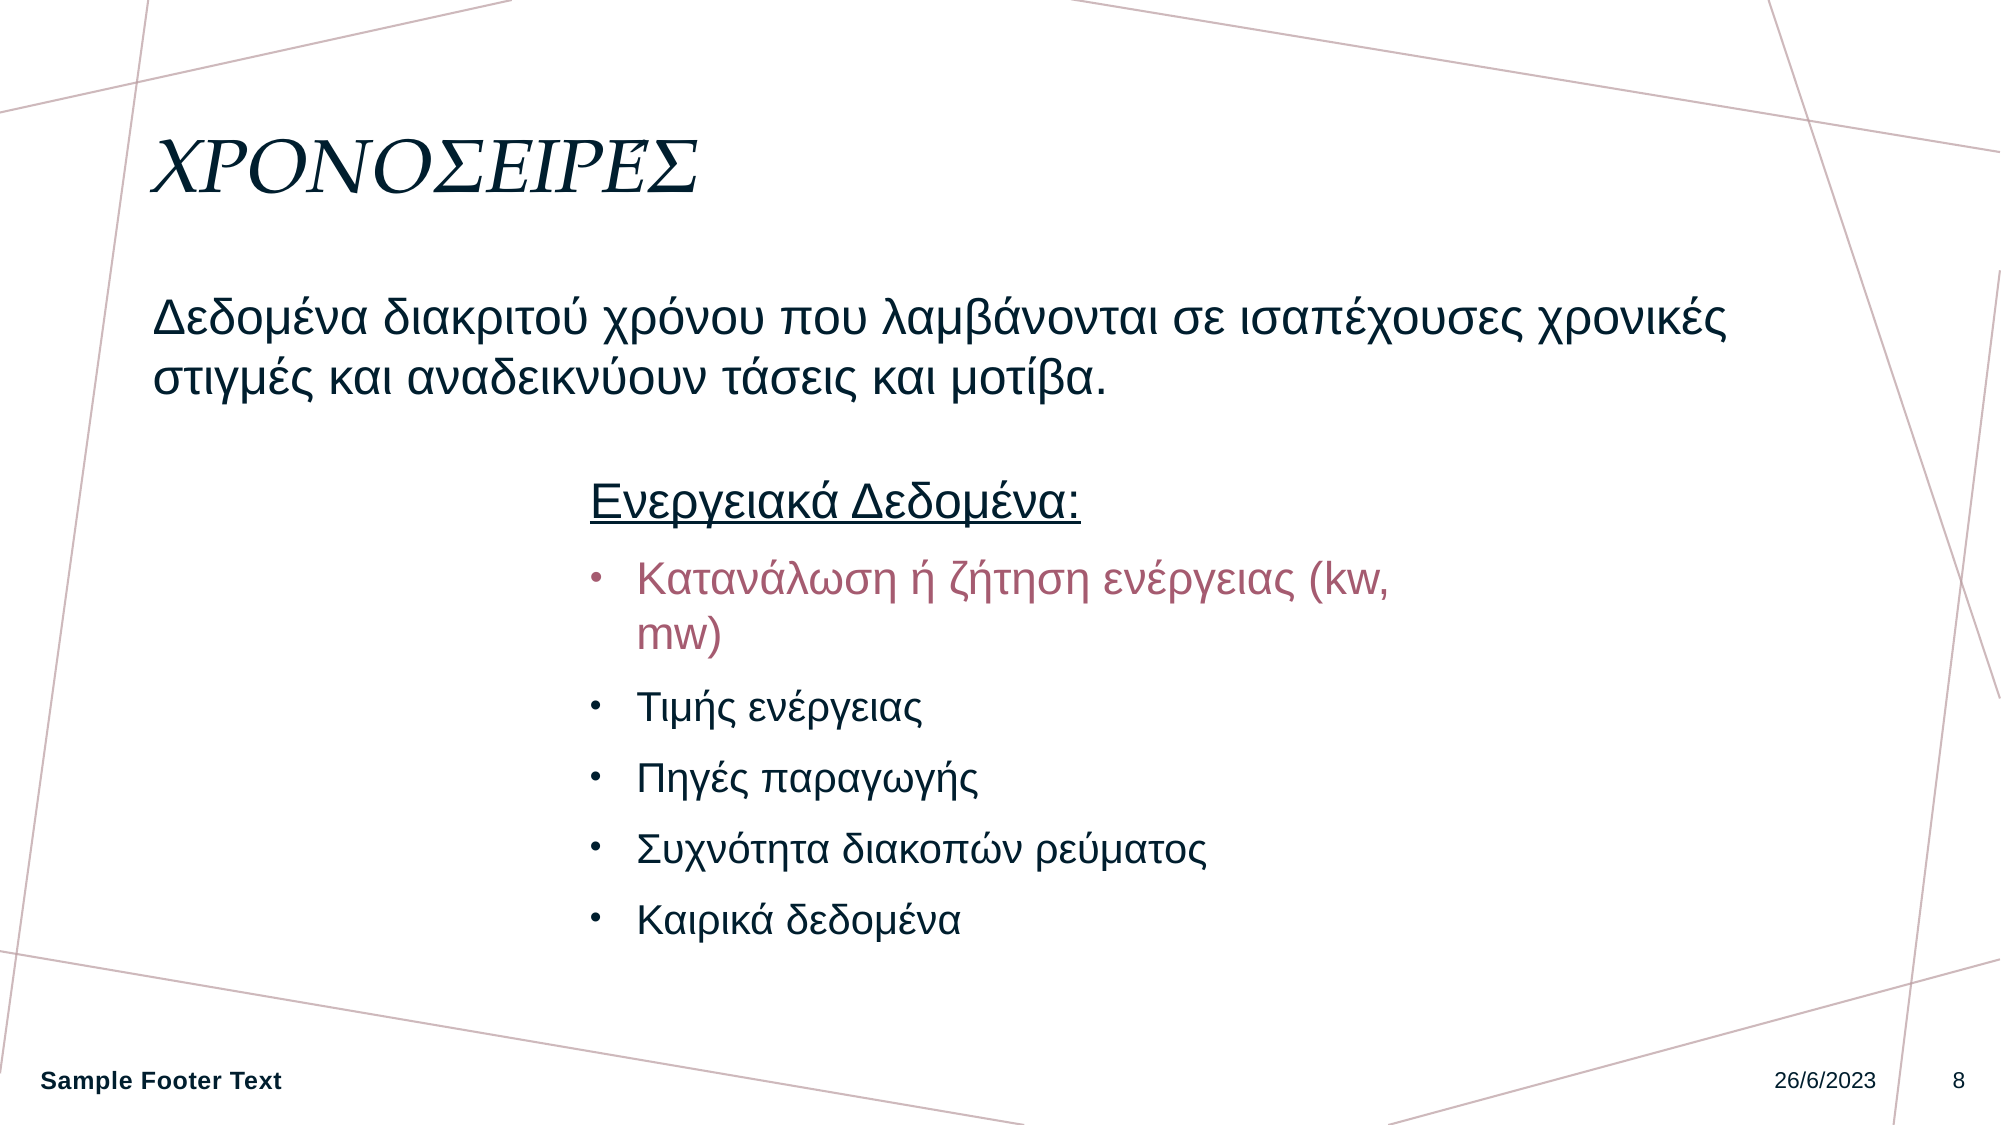

# Χρονοσειρέσ
Δεδομένα διακριτού χρόνου που λαμβάνονται σε ισαπέχουσες χρονικές στιγμές και αναδεικνύουν τάσεις και μοτίβα.

Ενεργειακά Δεδομένα:
Κατανάλωση ή ζήτηση ενέργειας (kw, mw)
Τιμής ενέργειας
Πηγές παραγωγής
Συχνότητα διακοπών ρεύματος
Καιρικά δεδομένα
Sample Footer Text
26/6/2023
8